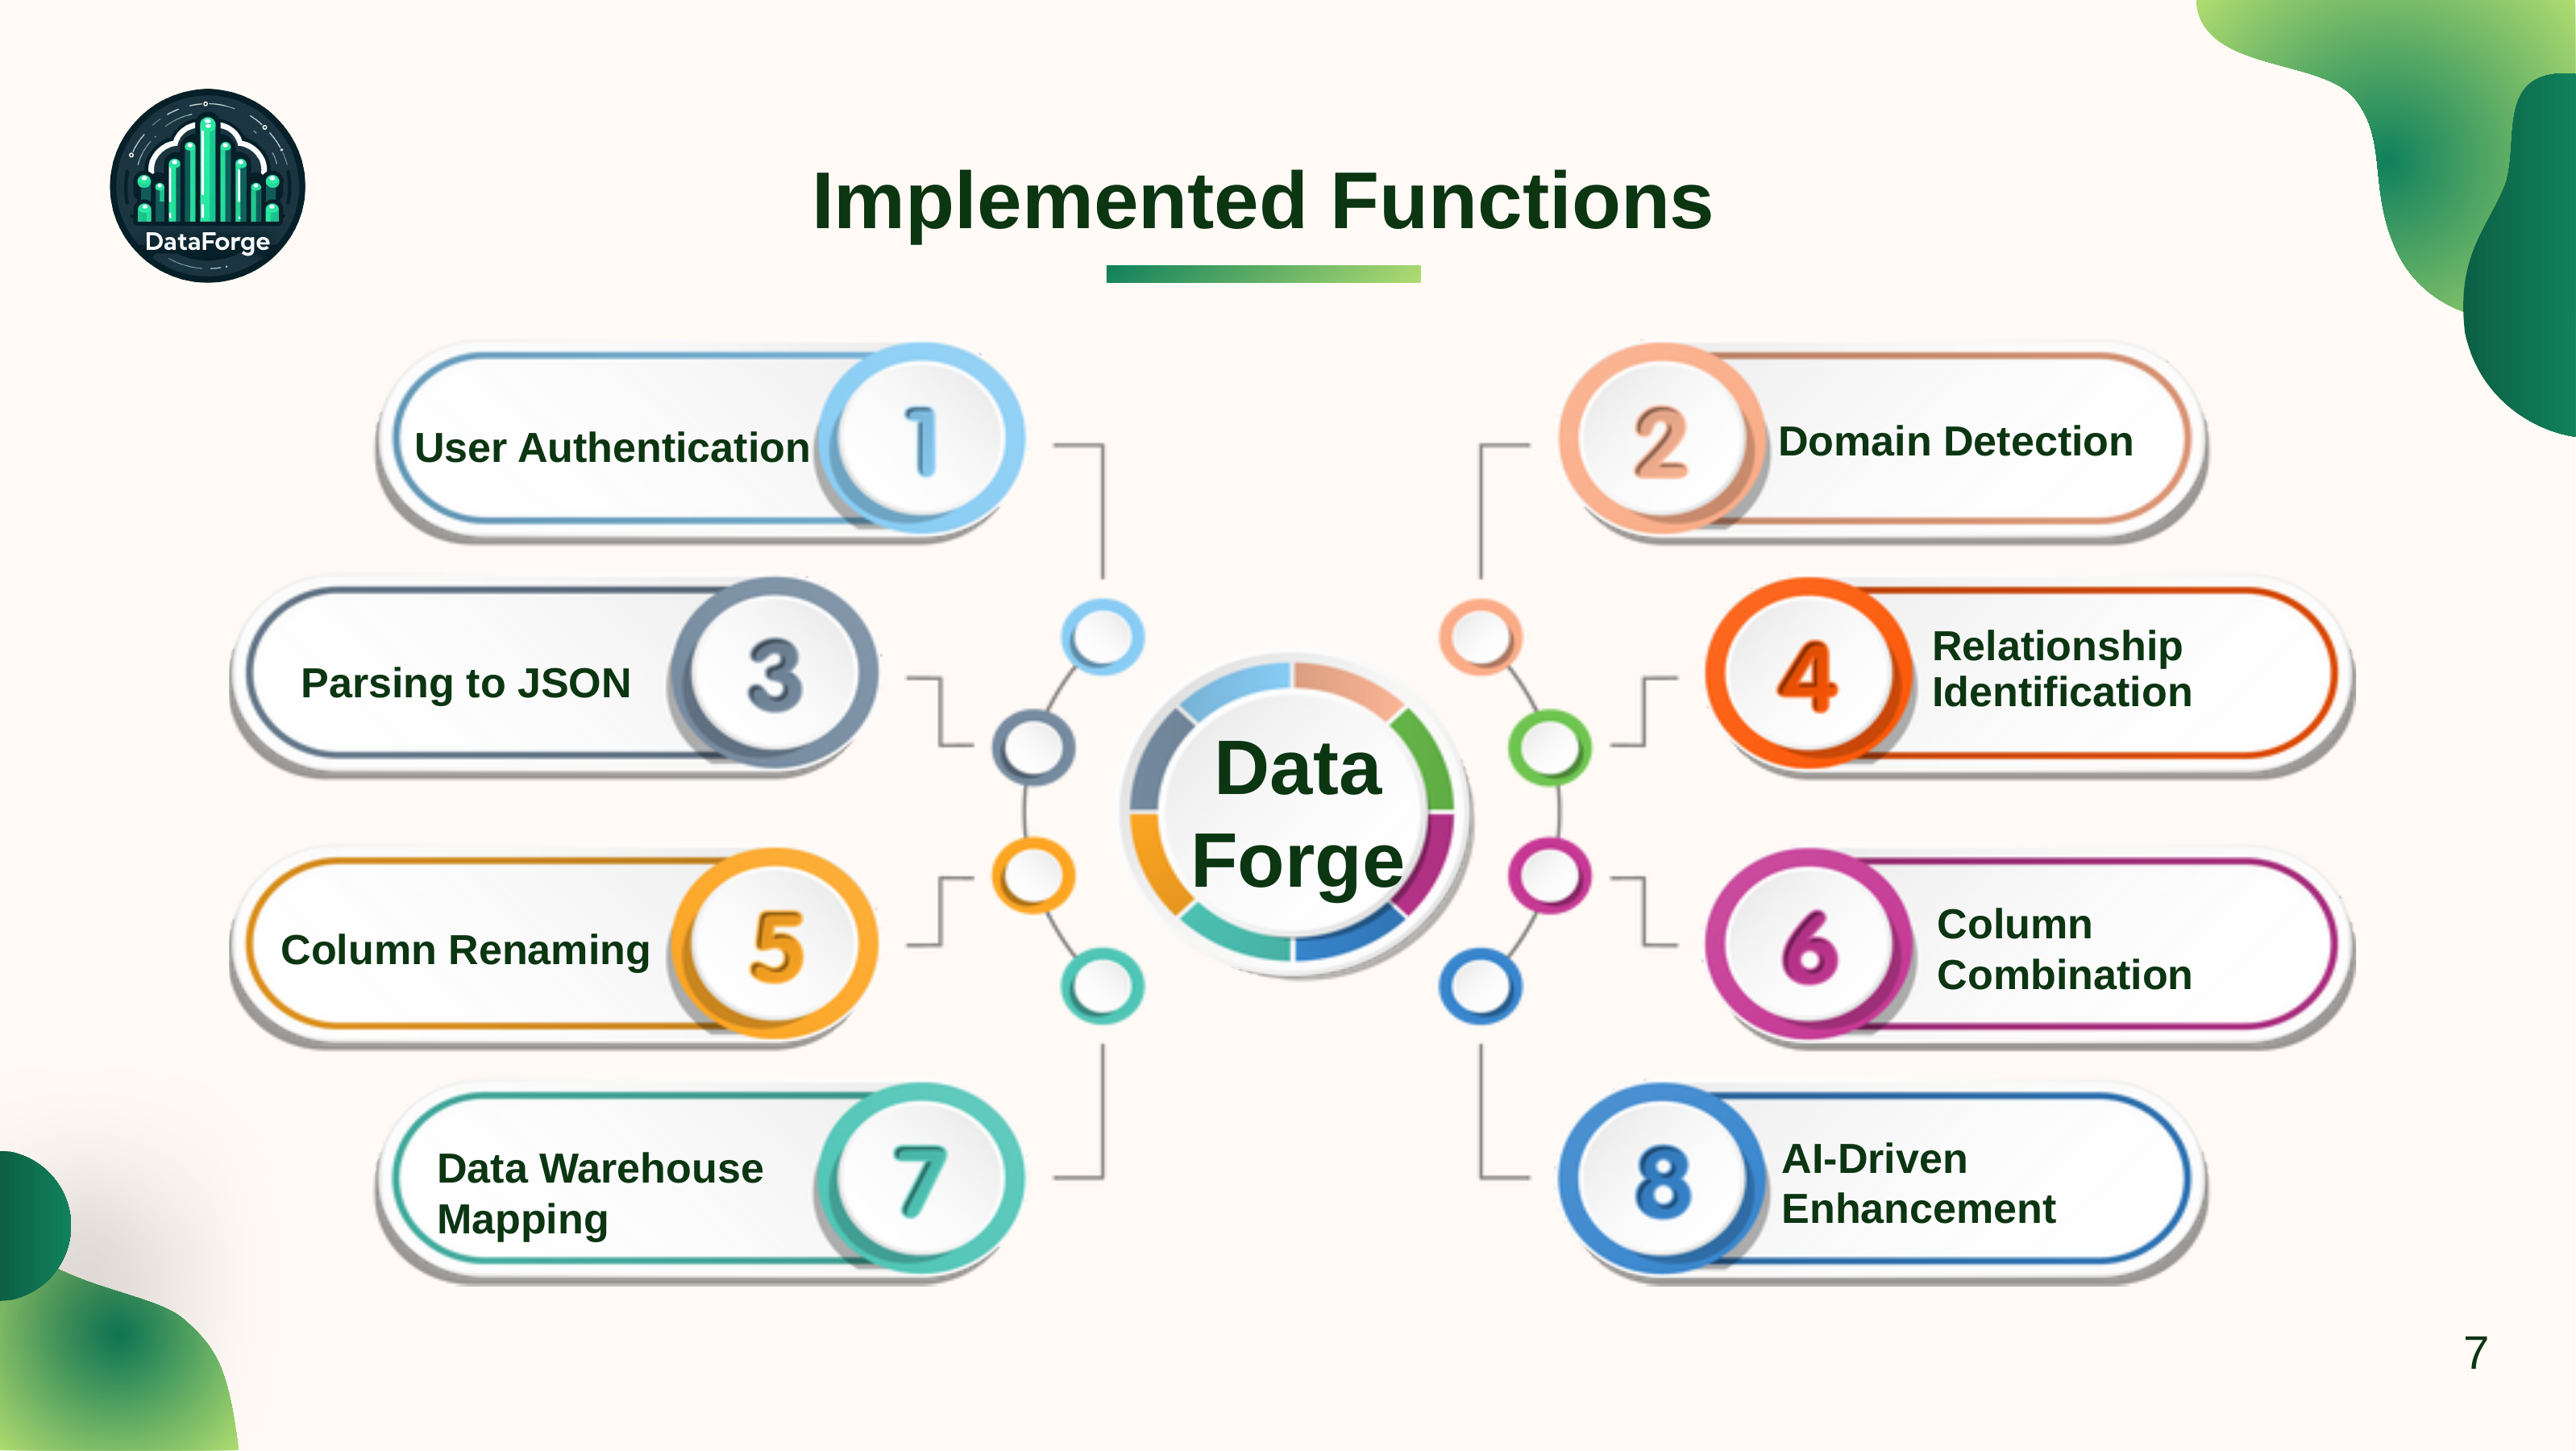

Implemented Functions

Domain Detection
 User Authentication
Relationship Identification
Parsing to JSON
Data
Forge

Column
Combination
Column Renaming
AI-Driven Enhancement
Data Warehouse     Mapping
7